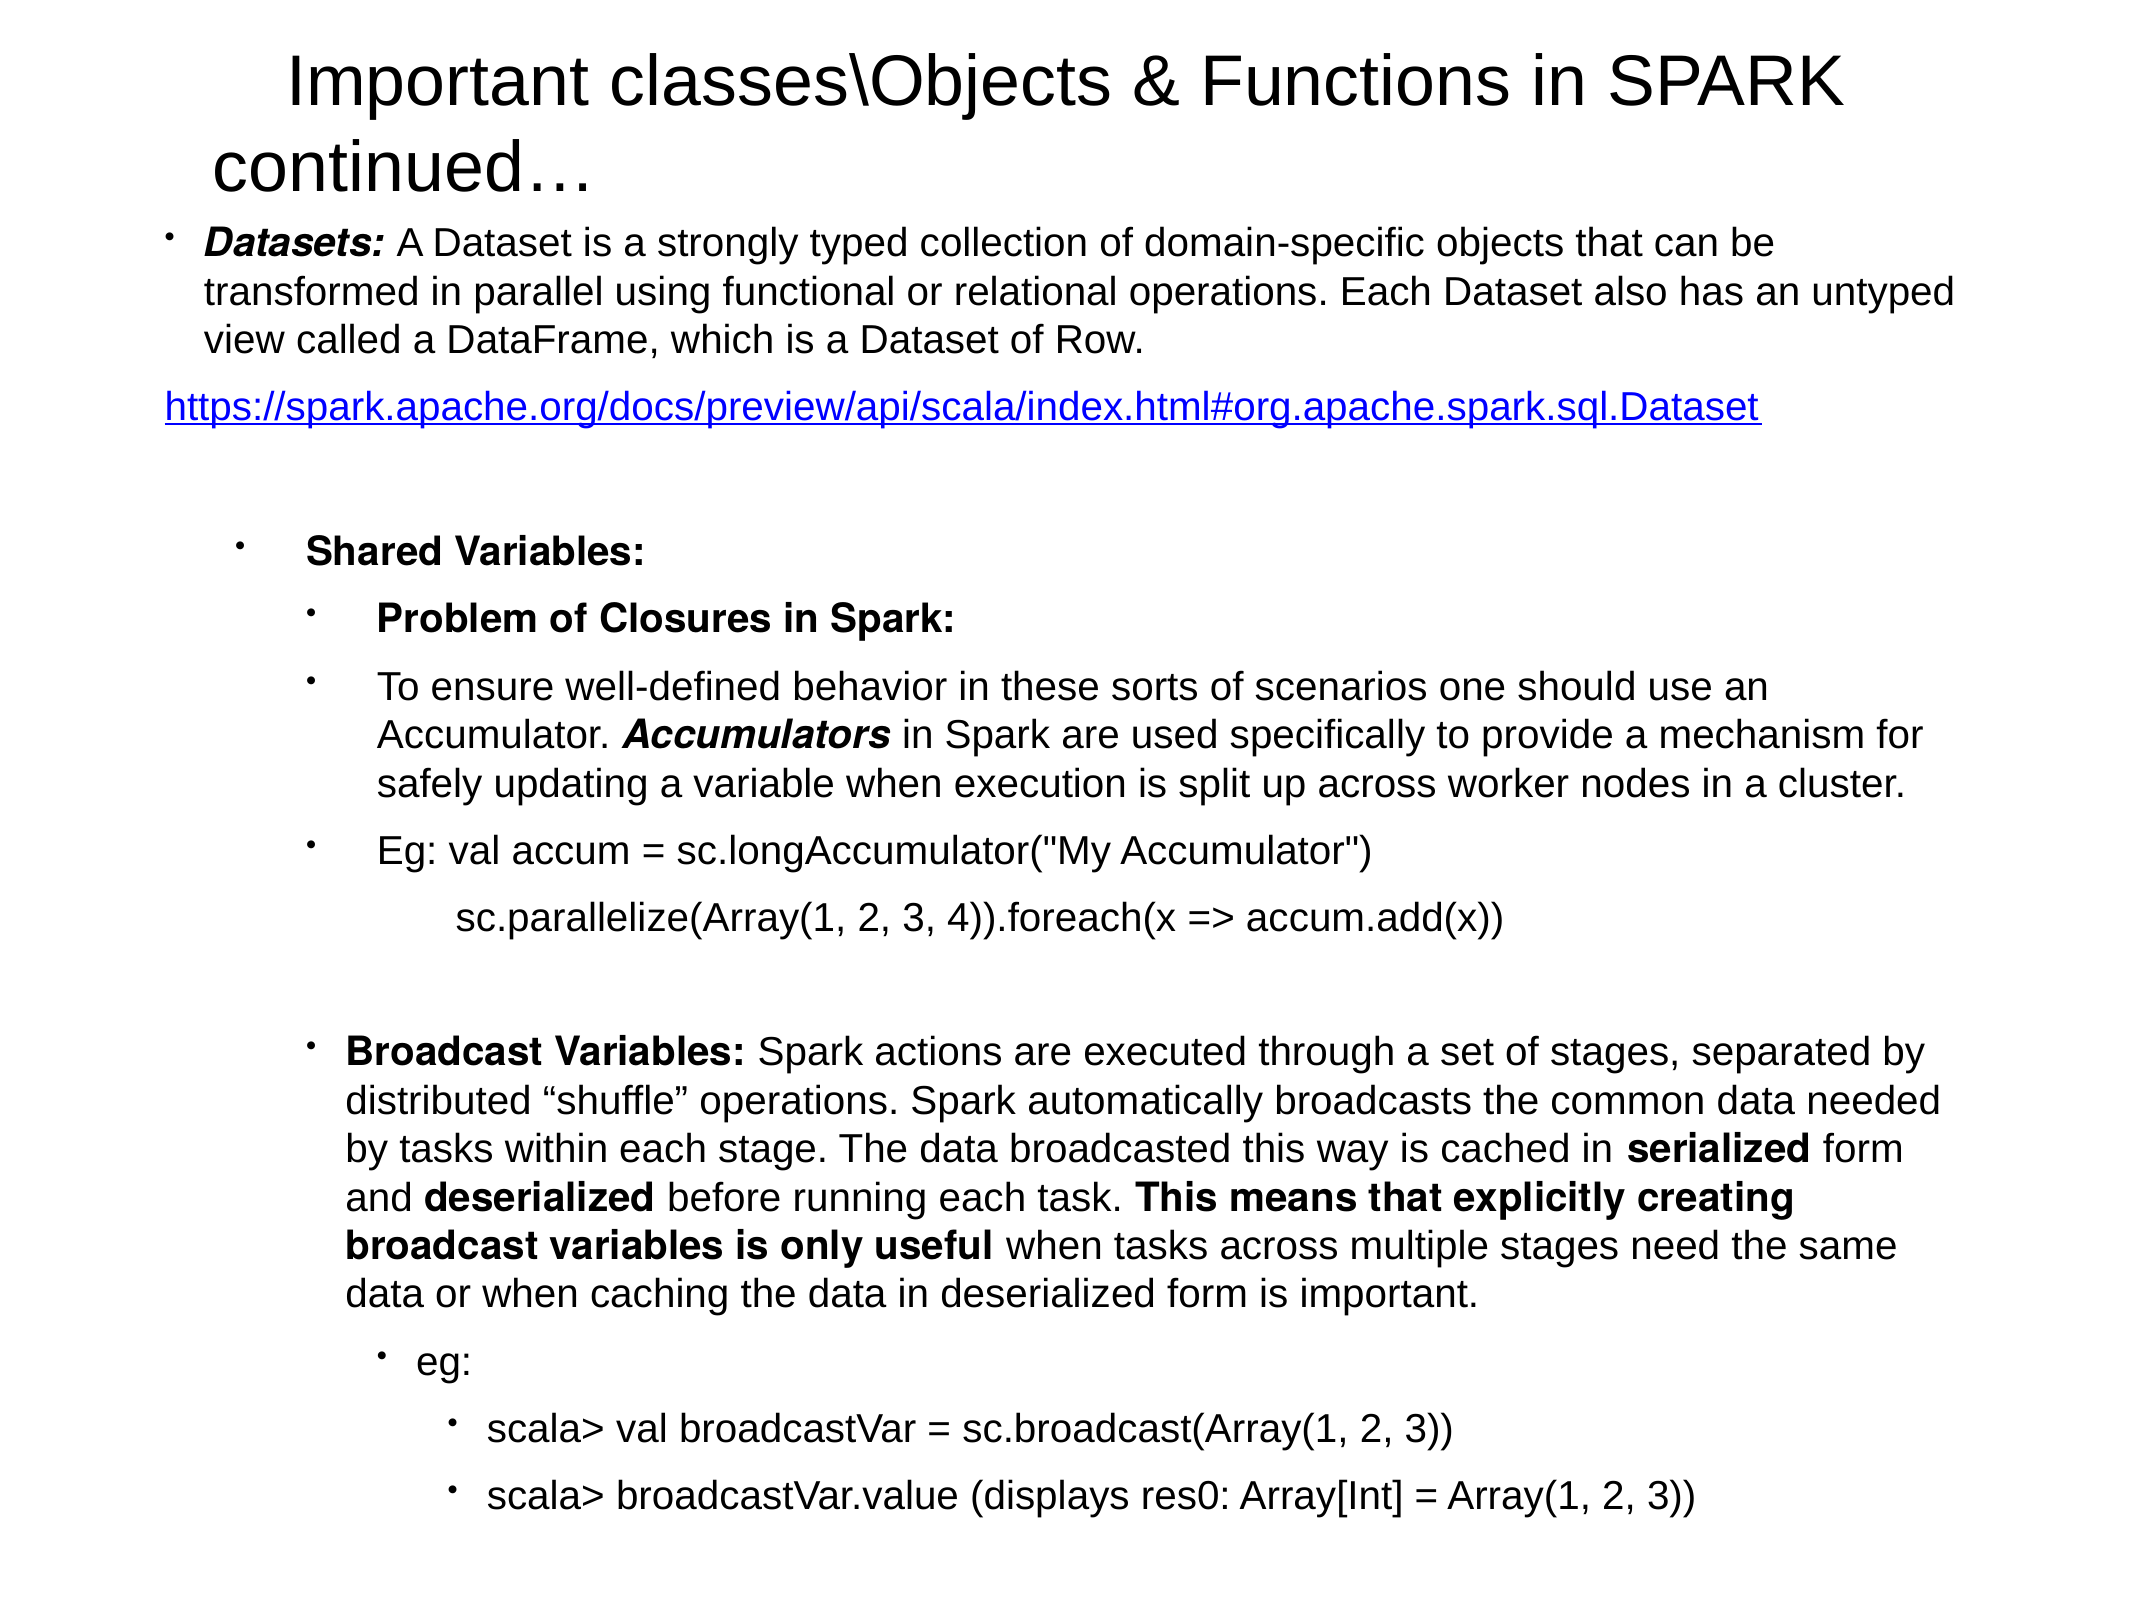

# Important classes\Objects & Functions in SPARK
continued…
Datasets: A Dataset is a strongly typed collection of domain-specific objects that can be transformed in parallel using functional or relational operations. Each Dataset also has an untyped view called a DataFrame, which is a Dataset of Row.
https://spark.apache.org/docs/preview/api/scala/index.html#org.apache.spark.sql.Dataset

Shared Variables:
Problem of Closures in Spark:
To ensure well-defined behavior in these sorts of scenarios one should use an Accumulator. Accumulators in Spark are used specifically to provide a mechanism for safely updating a variable when execution is split up across worker nodes in a cluster.
Eg: val accum = sc.longAccumulator("My Accumulator")
sc.parallelize(Array(1, 2, 3, 4)).foreach(x => accum.add(x))

Broadcast Variables: Spark actions are executed through a set of stages, separated by distributed “shuffle” operations. Spark automatically broadcasts the common data needed by tasks within each stage. The data broadcasted this way is cached in serialized form and deserialized before running each task. This means that explicitly creating broadcast variables is only useful when tasks across multiple stages need the same data or when caching the data in deserialized form is important.
eg:
scala> val broadcastVar = sc.broadcast(Array(1, 2, 3))
scala> broadcastVar.value (displays res0: Array[Int] = Array(1, 2, 3))